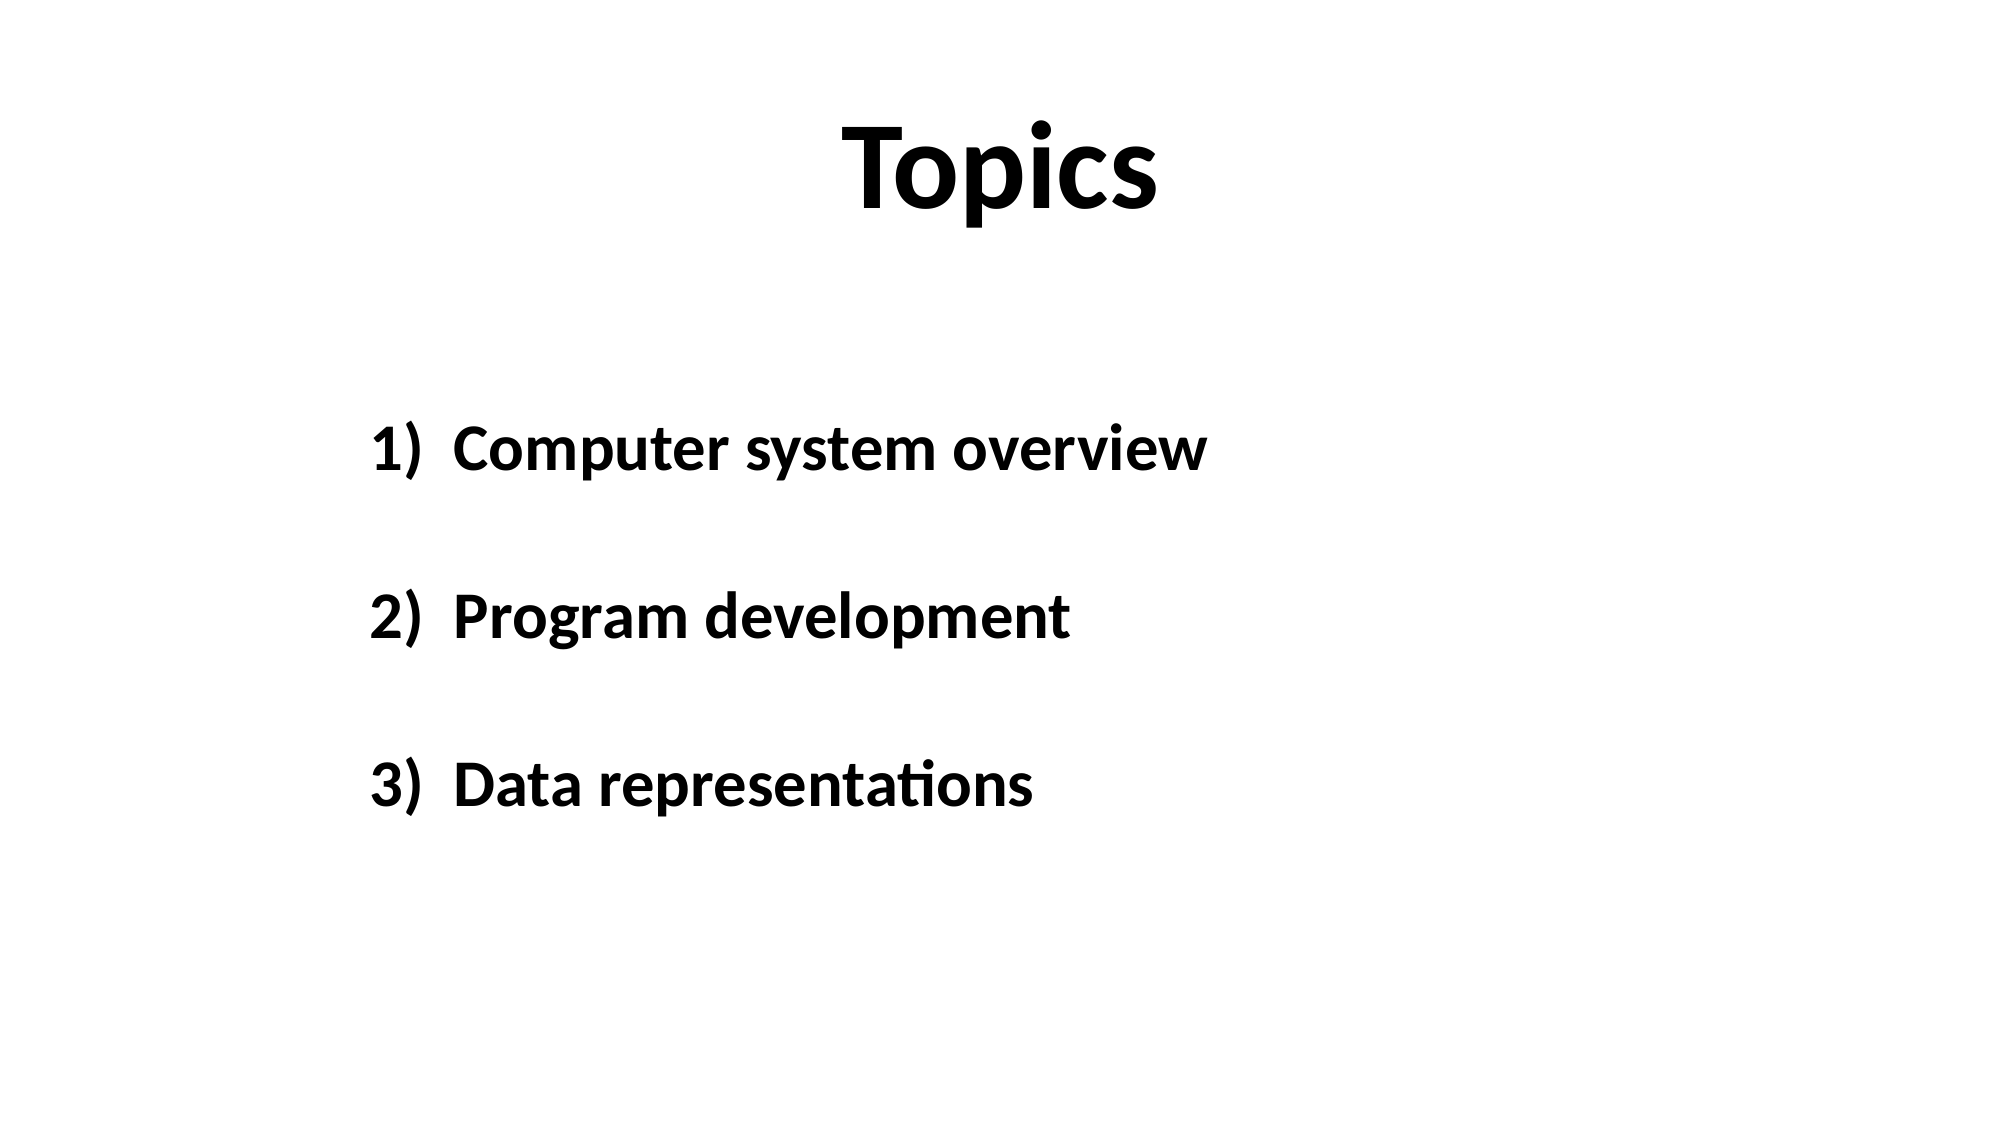

# Topics
Computer system overview

Program development

Data representations